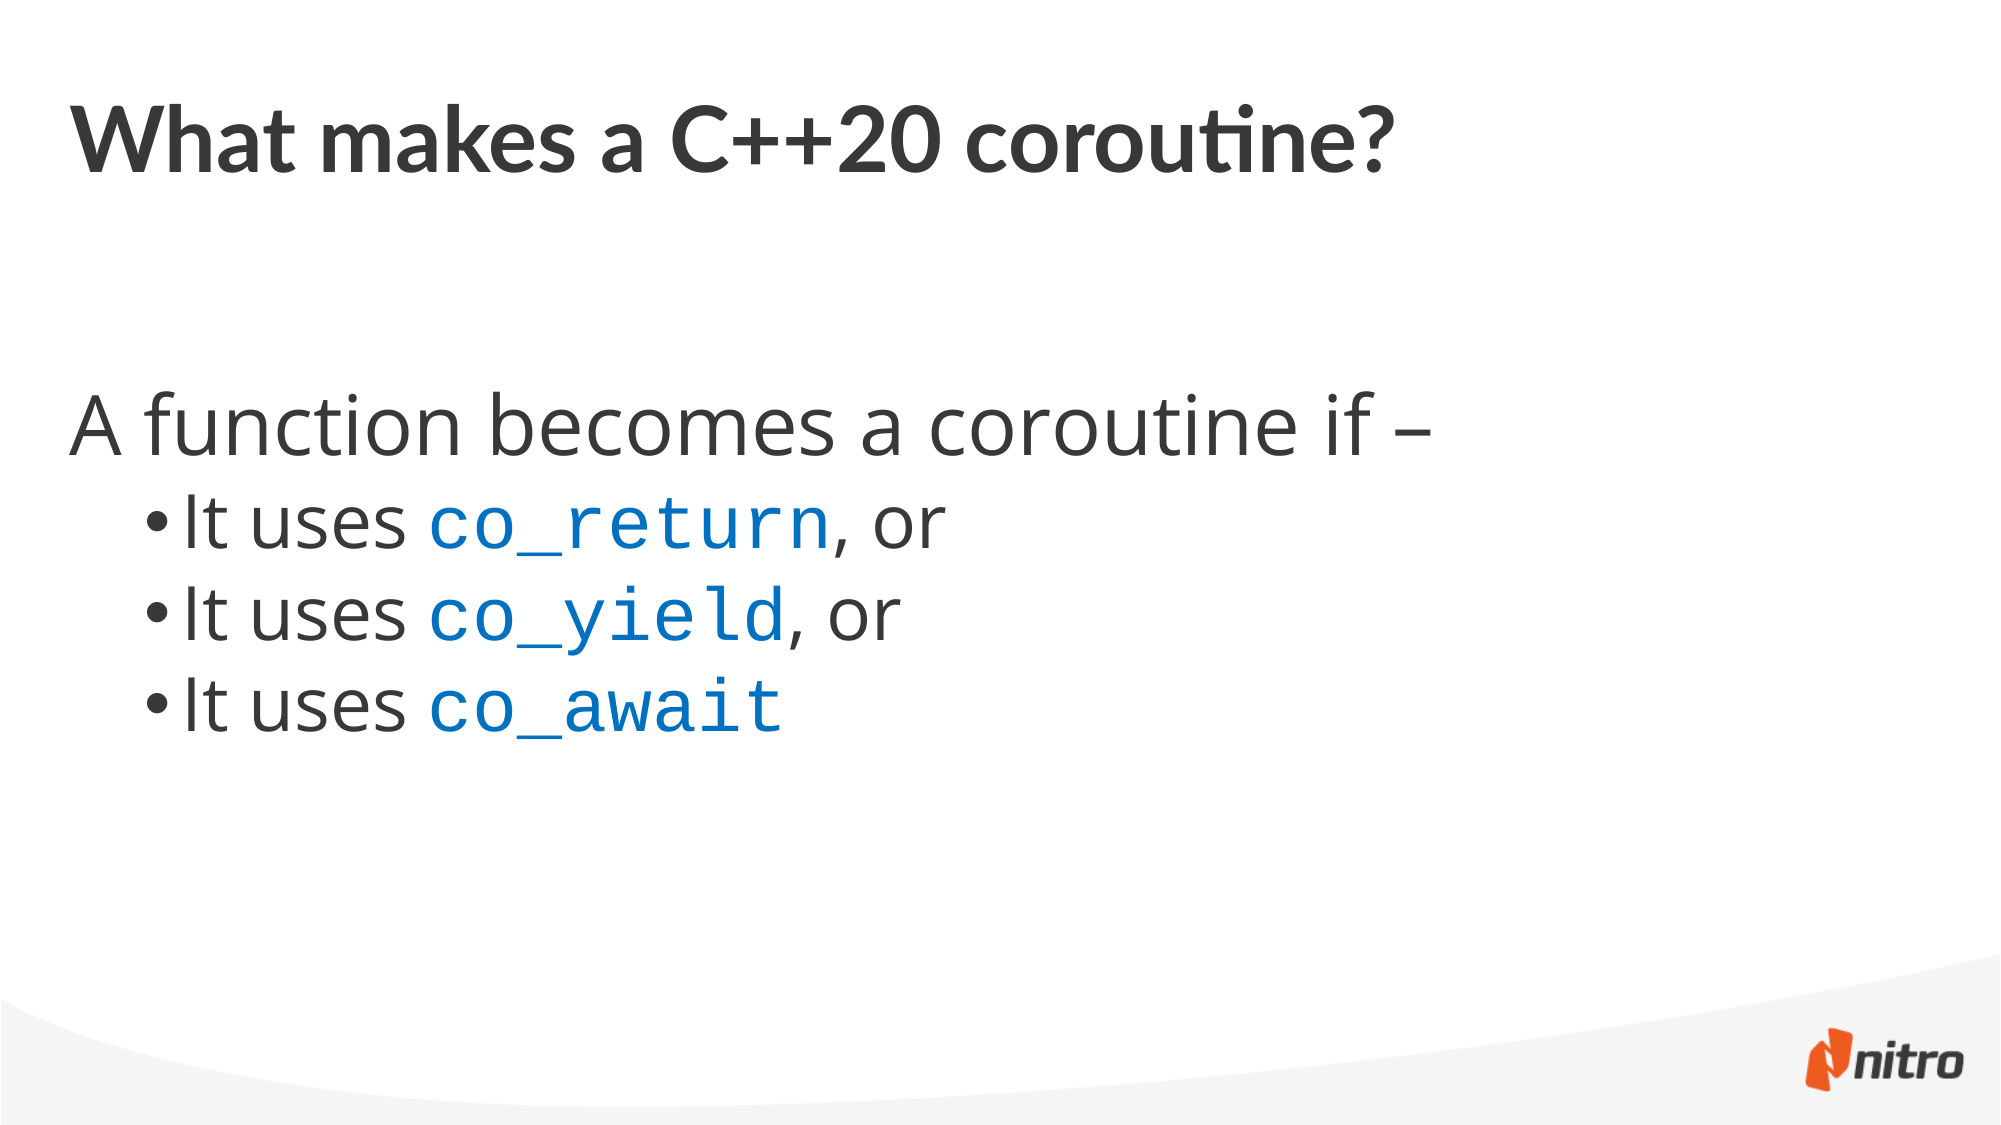

# What makes a C++20 coroutine?

A function becomes a coroutine if –
It uses co_return, or
It uses co_yield, or
It uses co_await